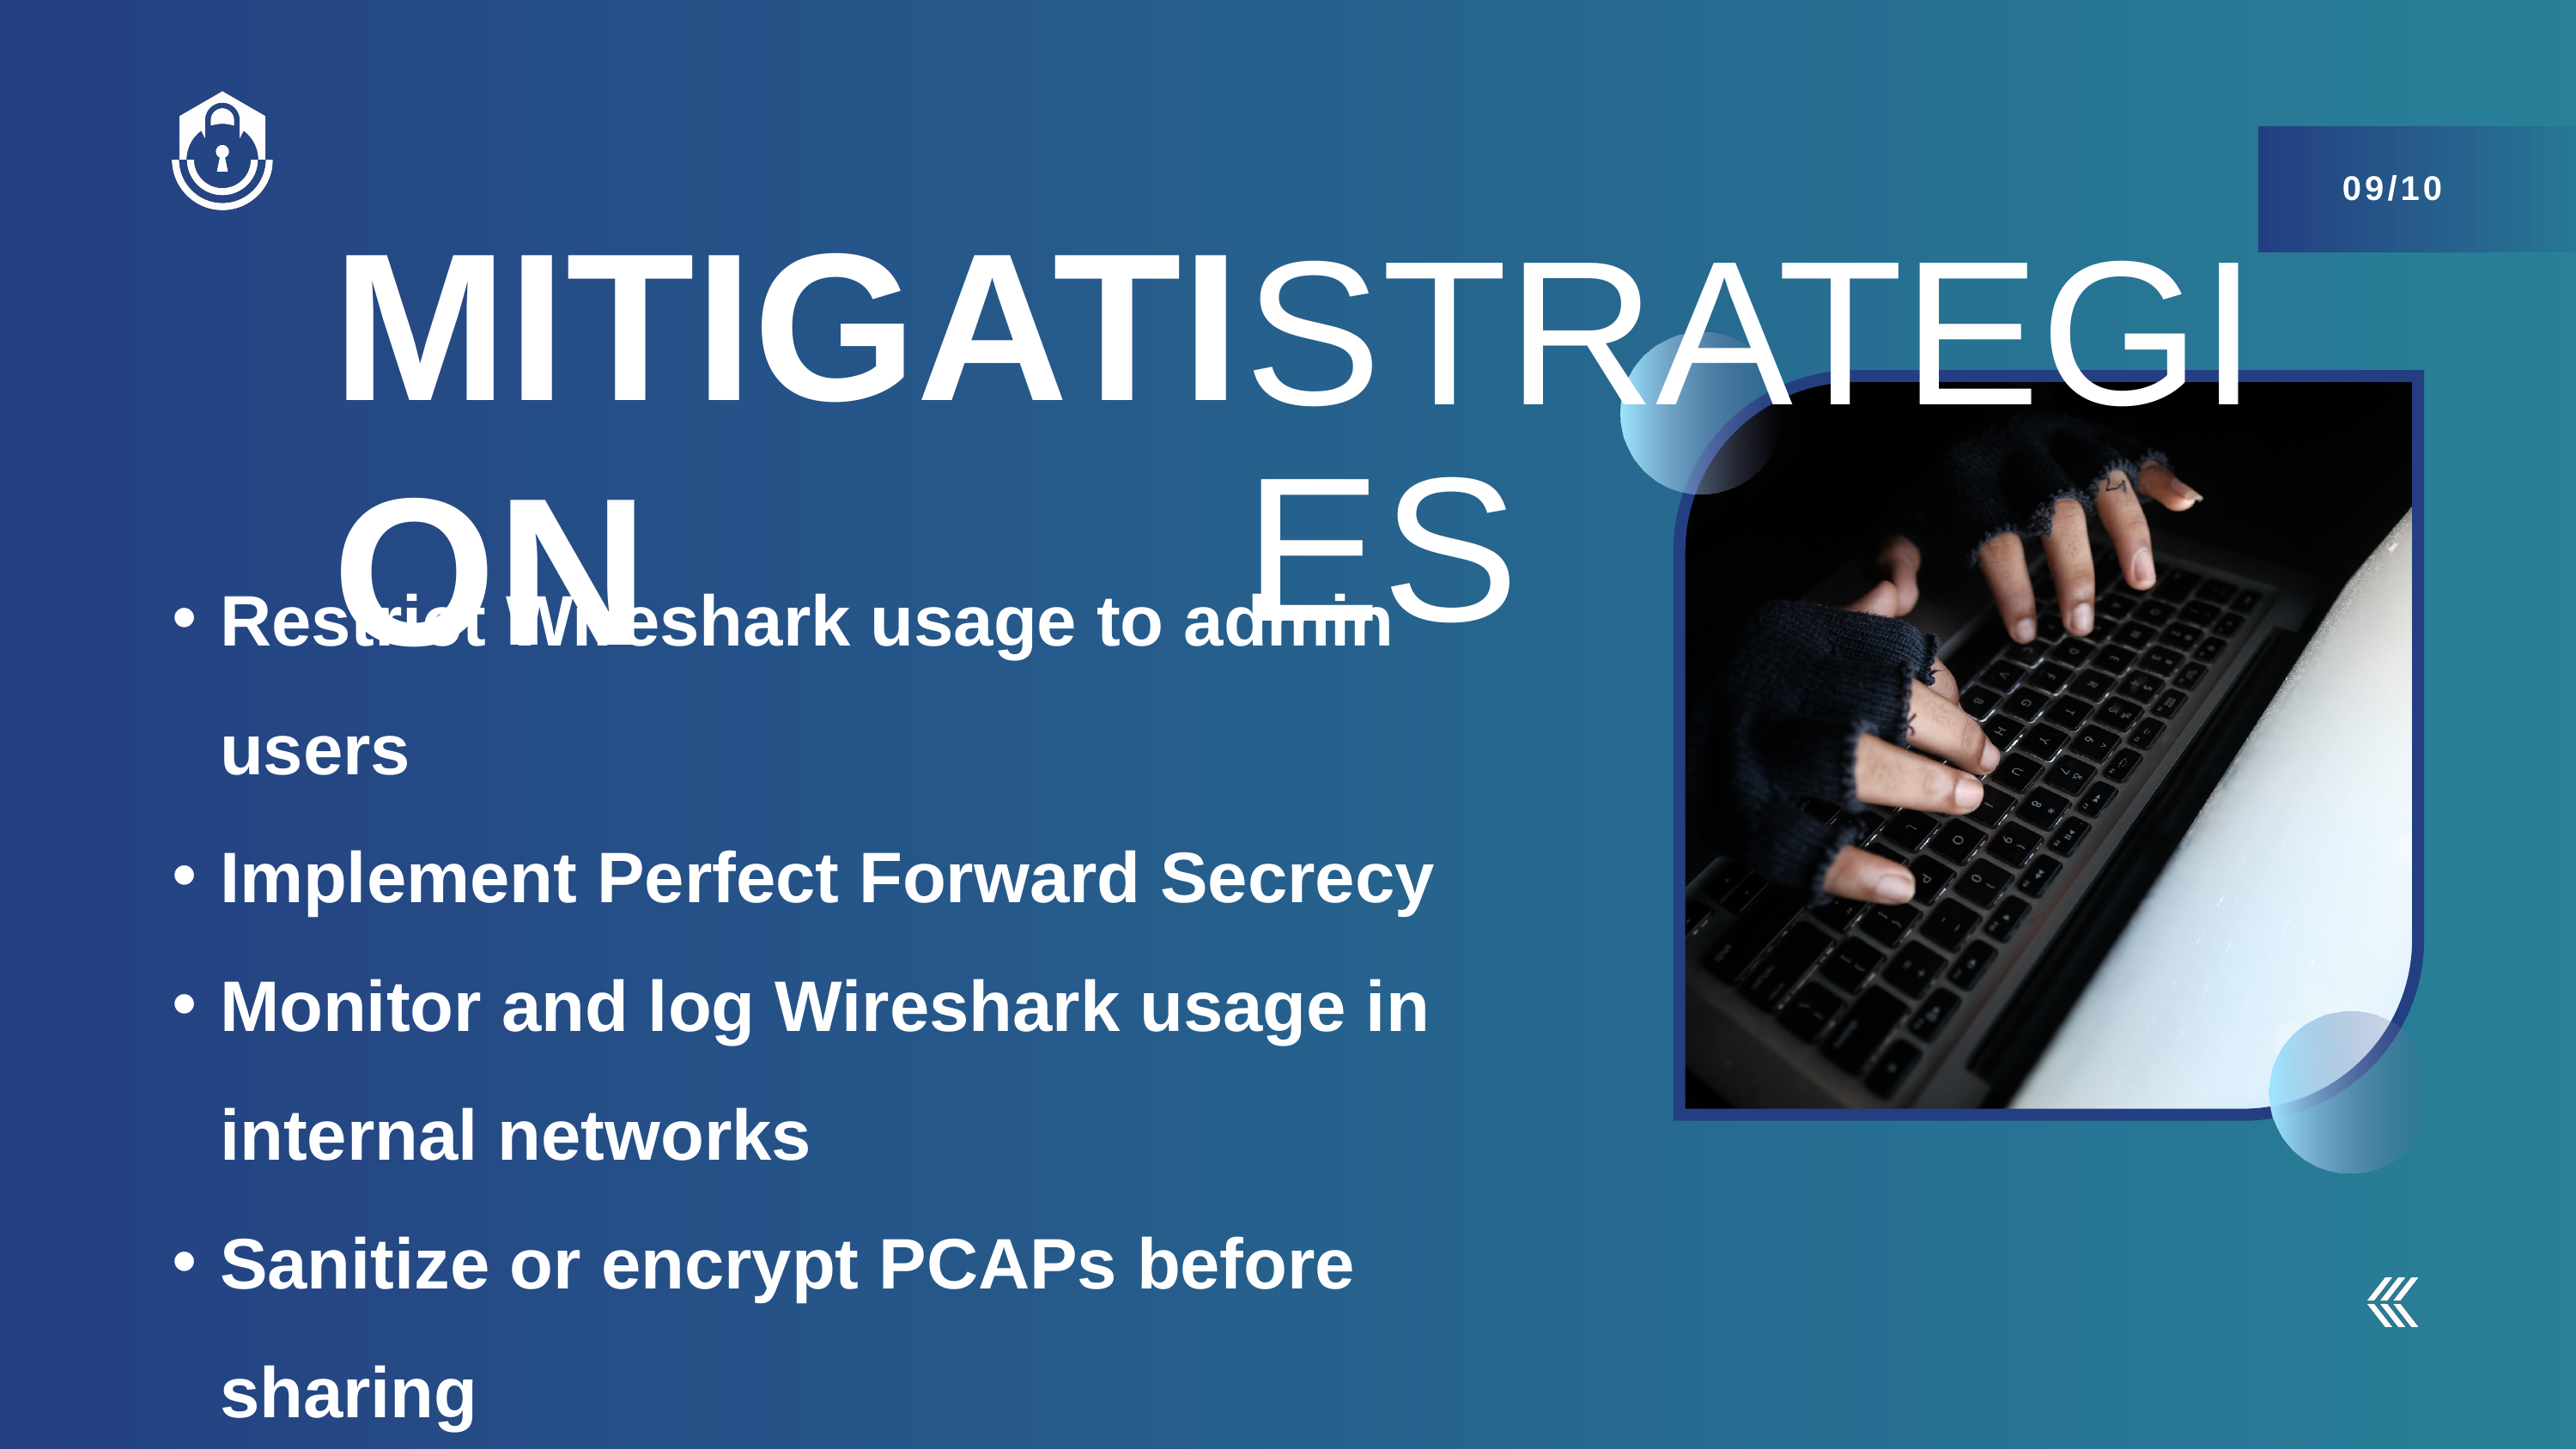

09/10
MITIGATION
STRATEGIES

Restrict Wireshark usage to admin users
Implement Perfect Forward Secrecy
Monitor and log Wireshark usage in internal networks
Sanitize or encrypt PCAPs before sharing